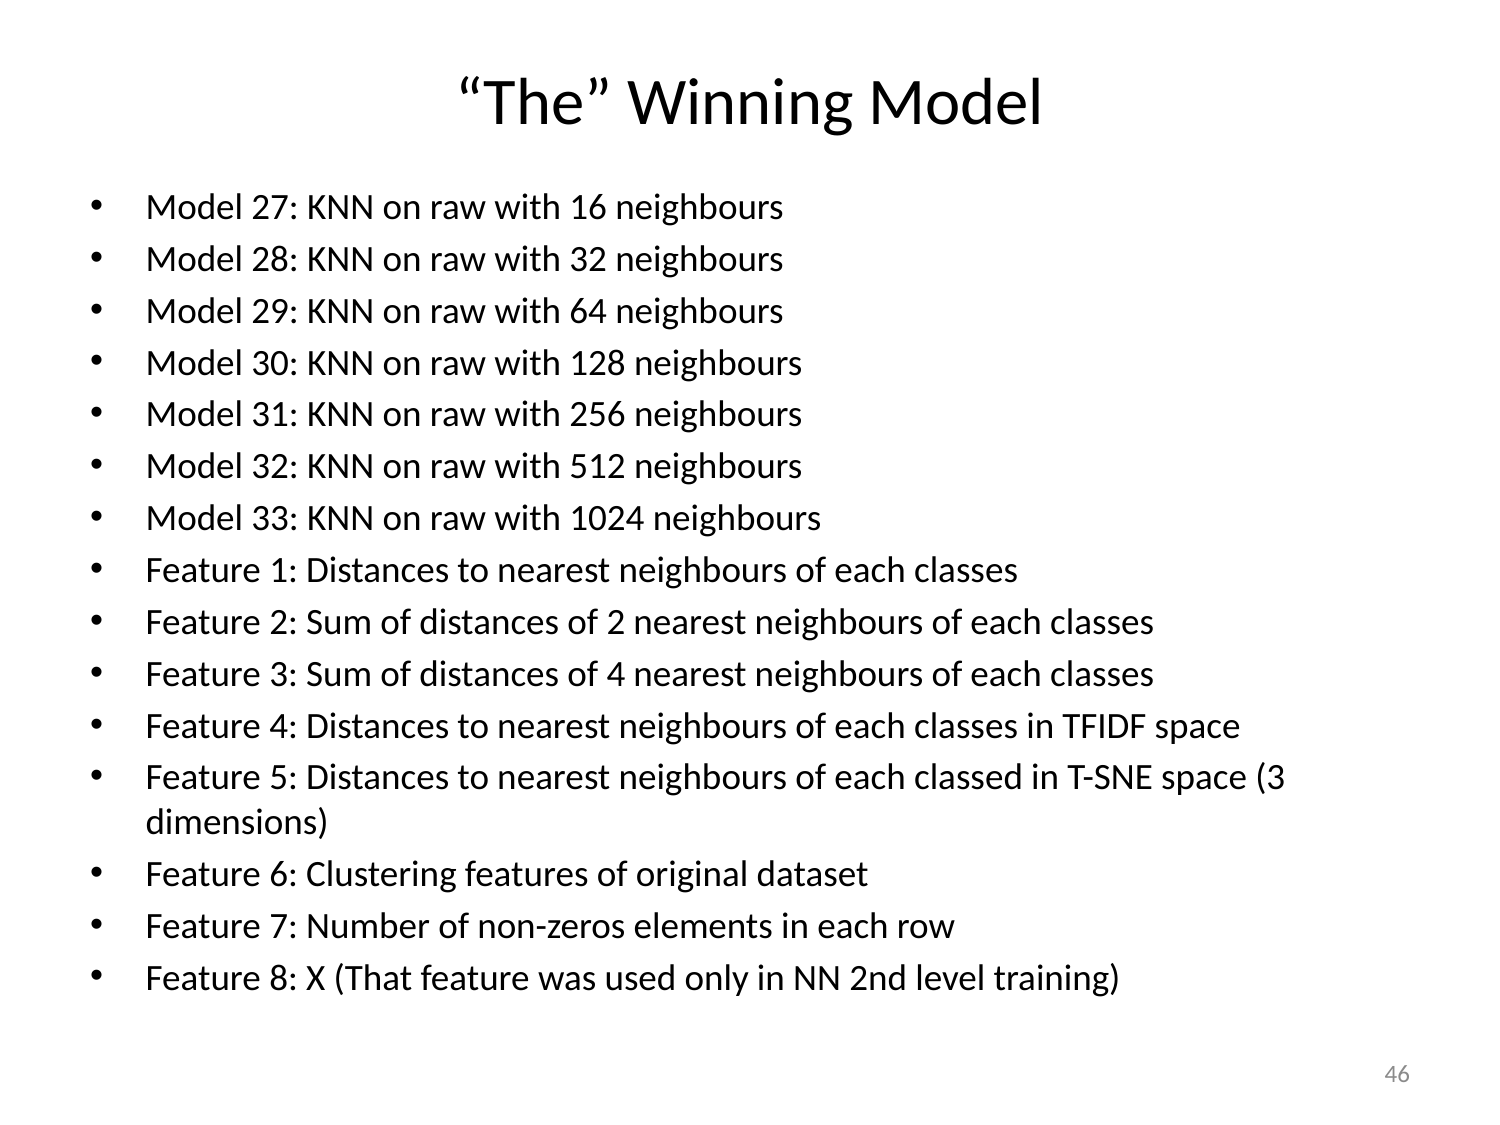

# “The” Winning Model
Model 27: KNN on raw with 16 neighbours
Model 28: KNN on raw with 32 neighbours
Model 29: KNN on raw with 64 neighbours
Model 30: KNN on raw with 128 neighbours
Model 31: KNN on raw with 256 neighbours
Model 32: KNN on raw with 512 neighbours
Model 33: KNN on raw with 1024 neighbours
Feature 1: Distances to nearest neighbours of each classes
Feature 2: Sum of distances of 2 nearest neighbours of each classes
Feature 3: Sum of distances of 4 nearest neighbours of each classes
Feature 4: Distances to nearest neighbours of each classes in TFIDF space
Feature 5: Distances to nearest neighbours of each classed in T-SNE space (3 dimensions)
Feature 6: Clustering features of original dataset
Feature 7: Number of non-zeros elements in each row
Feature 8: X (That feature was used only in NN 2nd level training)
46